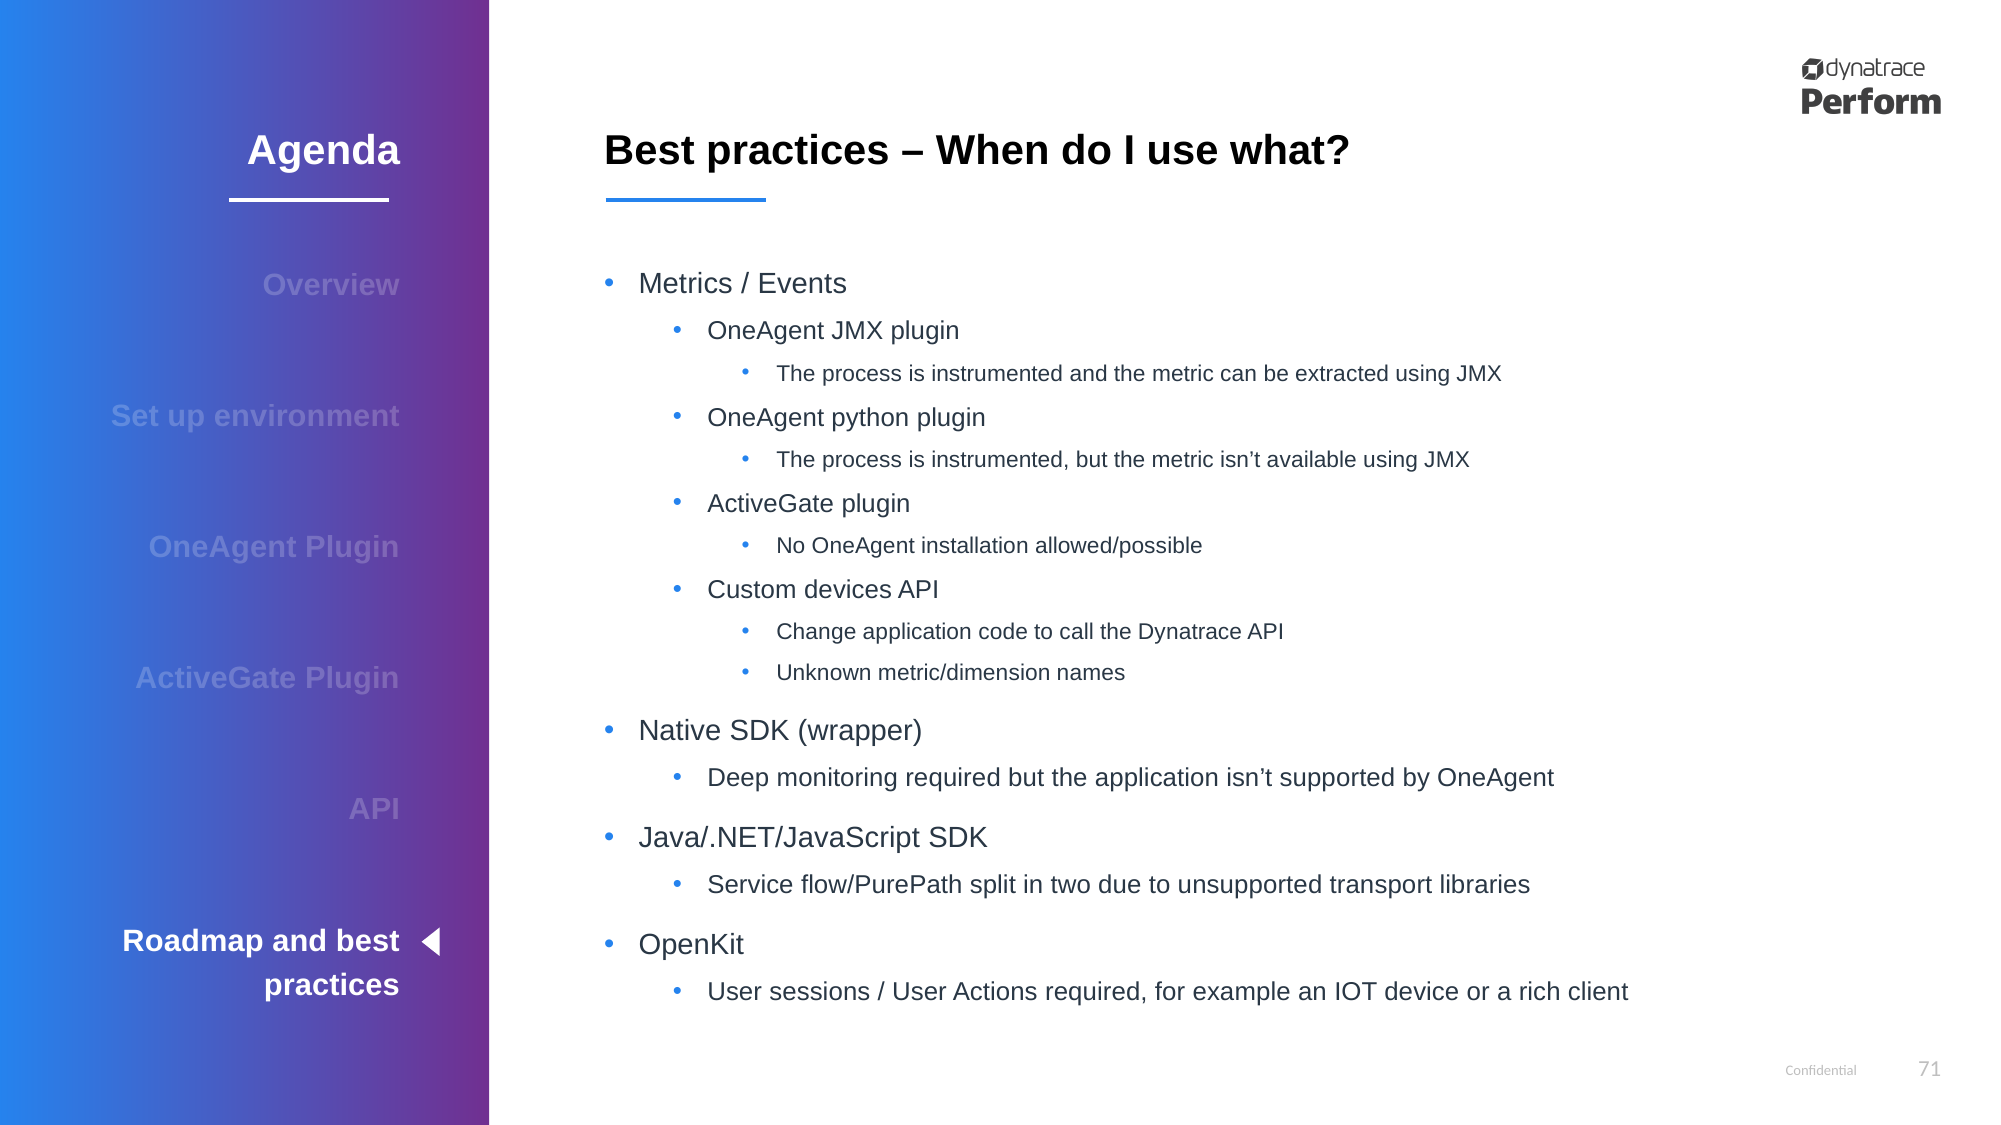

Agenda
# Best practices – When do I use what?
Overview
Set up environment
OneAgent Plugin
ActiveGate Plugin
API
Roadmap and best practices
Metrics / Events
OneAgent JMX plugin
The process is instrumented and the metric can be extracted using JMX
OneAgent python plugin
The process is instrumented, but the metric isn’t available using JMX
ActiveGate plugin
No OneAgent installation allowed/possible
Custom devices API
Change application code to call the Dynatrace API
Unknown metric/dimension names
Native SDK (wrapper)
Deep monitoring required but the application isn’t supported by OneAgent
Java/.NET/JavaScript SDK
Service flow/PurePath split in two due to unsupported transport libraries
OpenKit
User sessions / User Actions required, for example an IOT device or a rich client